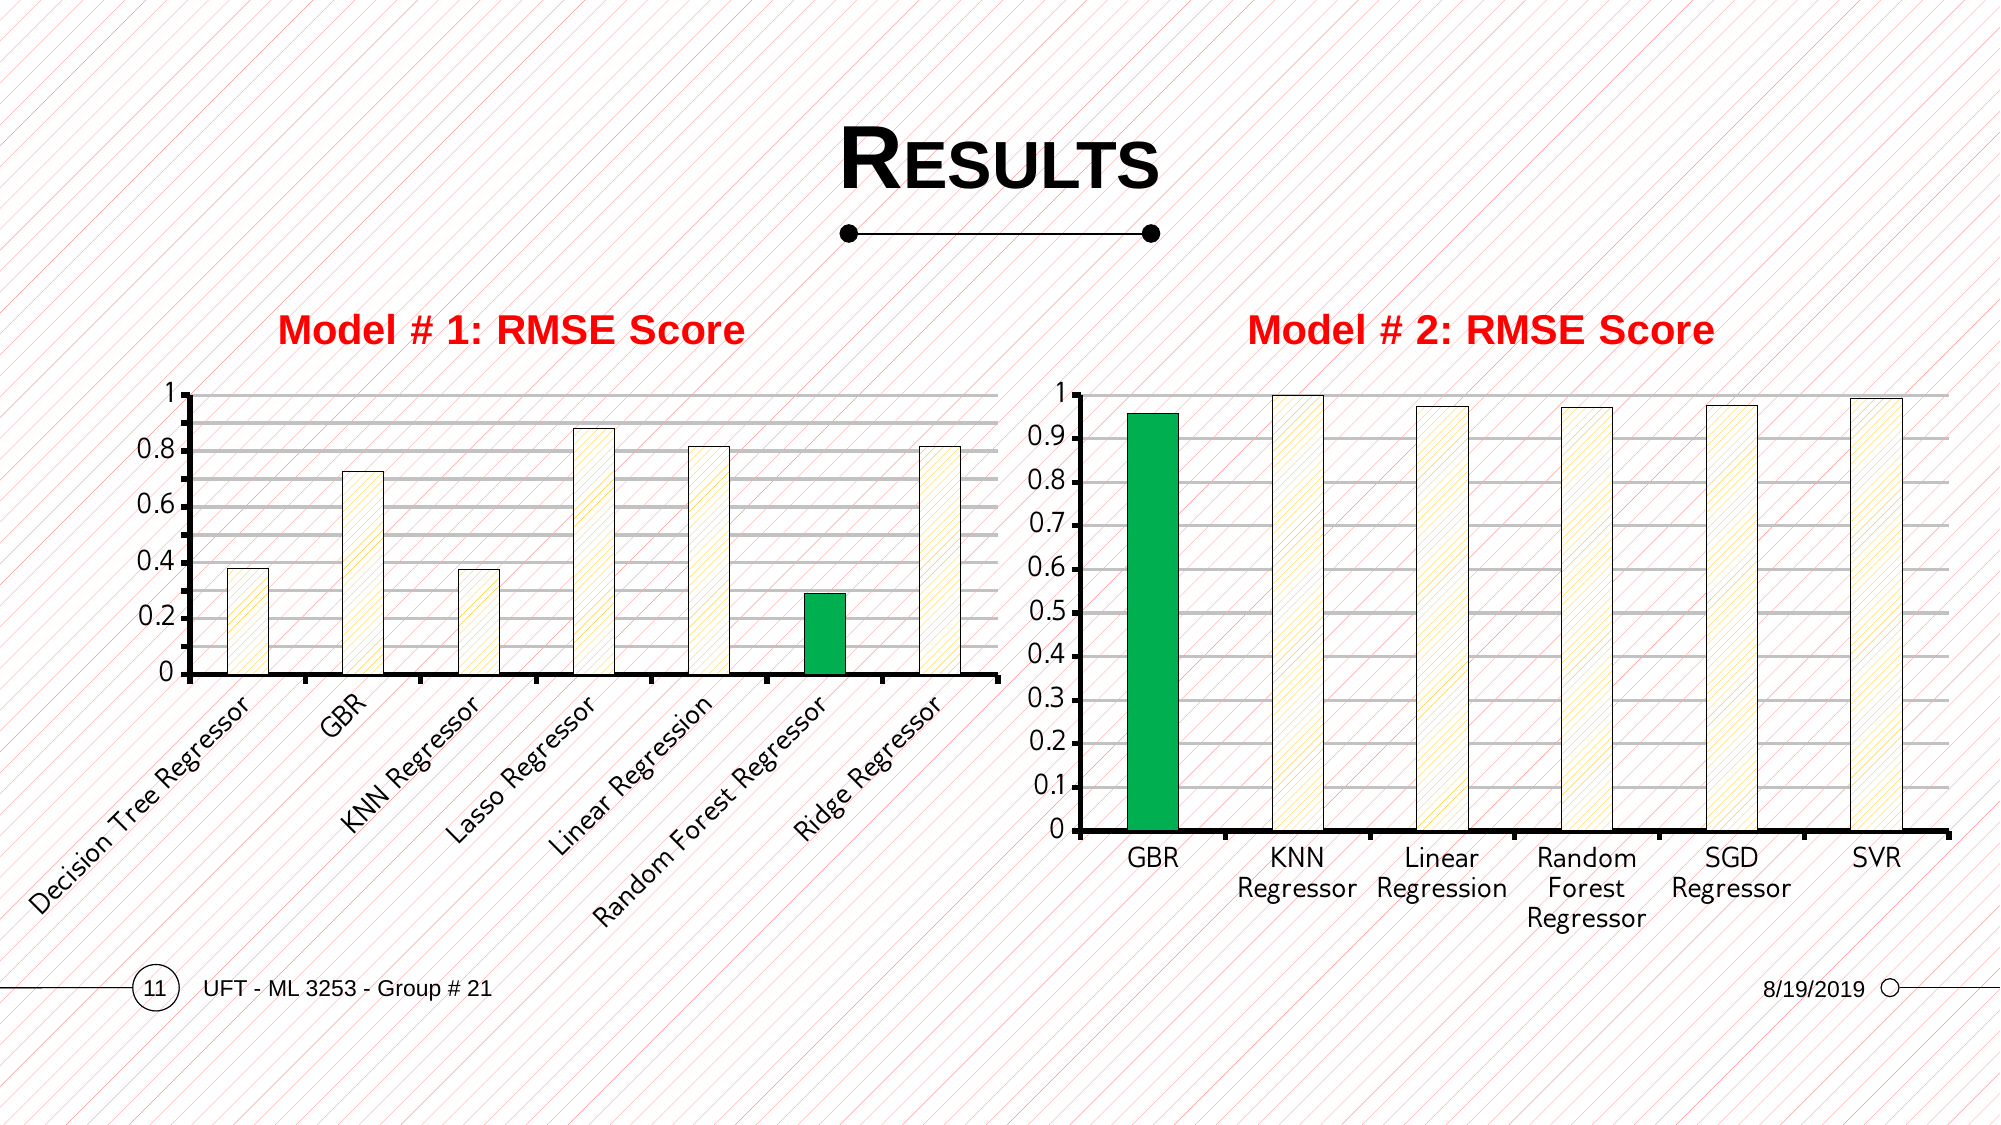

# RESULTS

### Chart: Model # 1: RMSE Score

| Category | RMSE Score |
|---|---|
| Decision Tree Regressor | 0.381 |
| GBR | 0.727 |
| KNN Regressor | 0.376 |
| Lasso Regressor | 0.879 |
| Linear Regression | 0.817 |
| Random Forest Regressor | 0.292 |
| Ridge Regressor | 0.817 |

### Chart: Model # 2: RMSE Score

| Category | RMSE Score |
|---|---|
| GBR | 0.957 |
| KNN Regressor | 1.007 |
| Linear Regression | 0.973 |
| Random Forest Regressor | 0.971 |
| SGD Regressor | 0.975 |
| SVR | 0.992 |